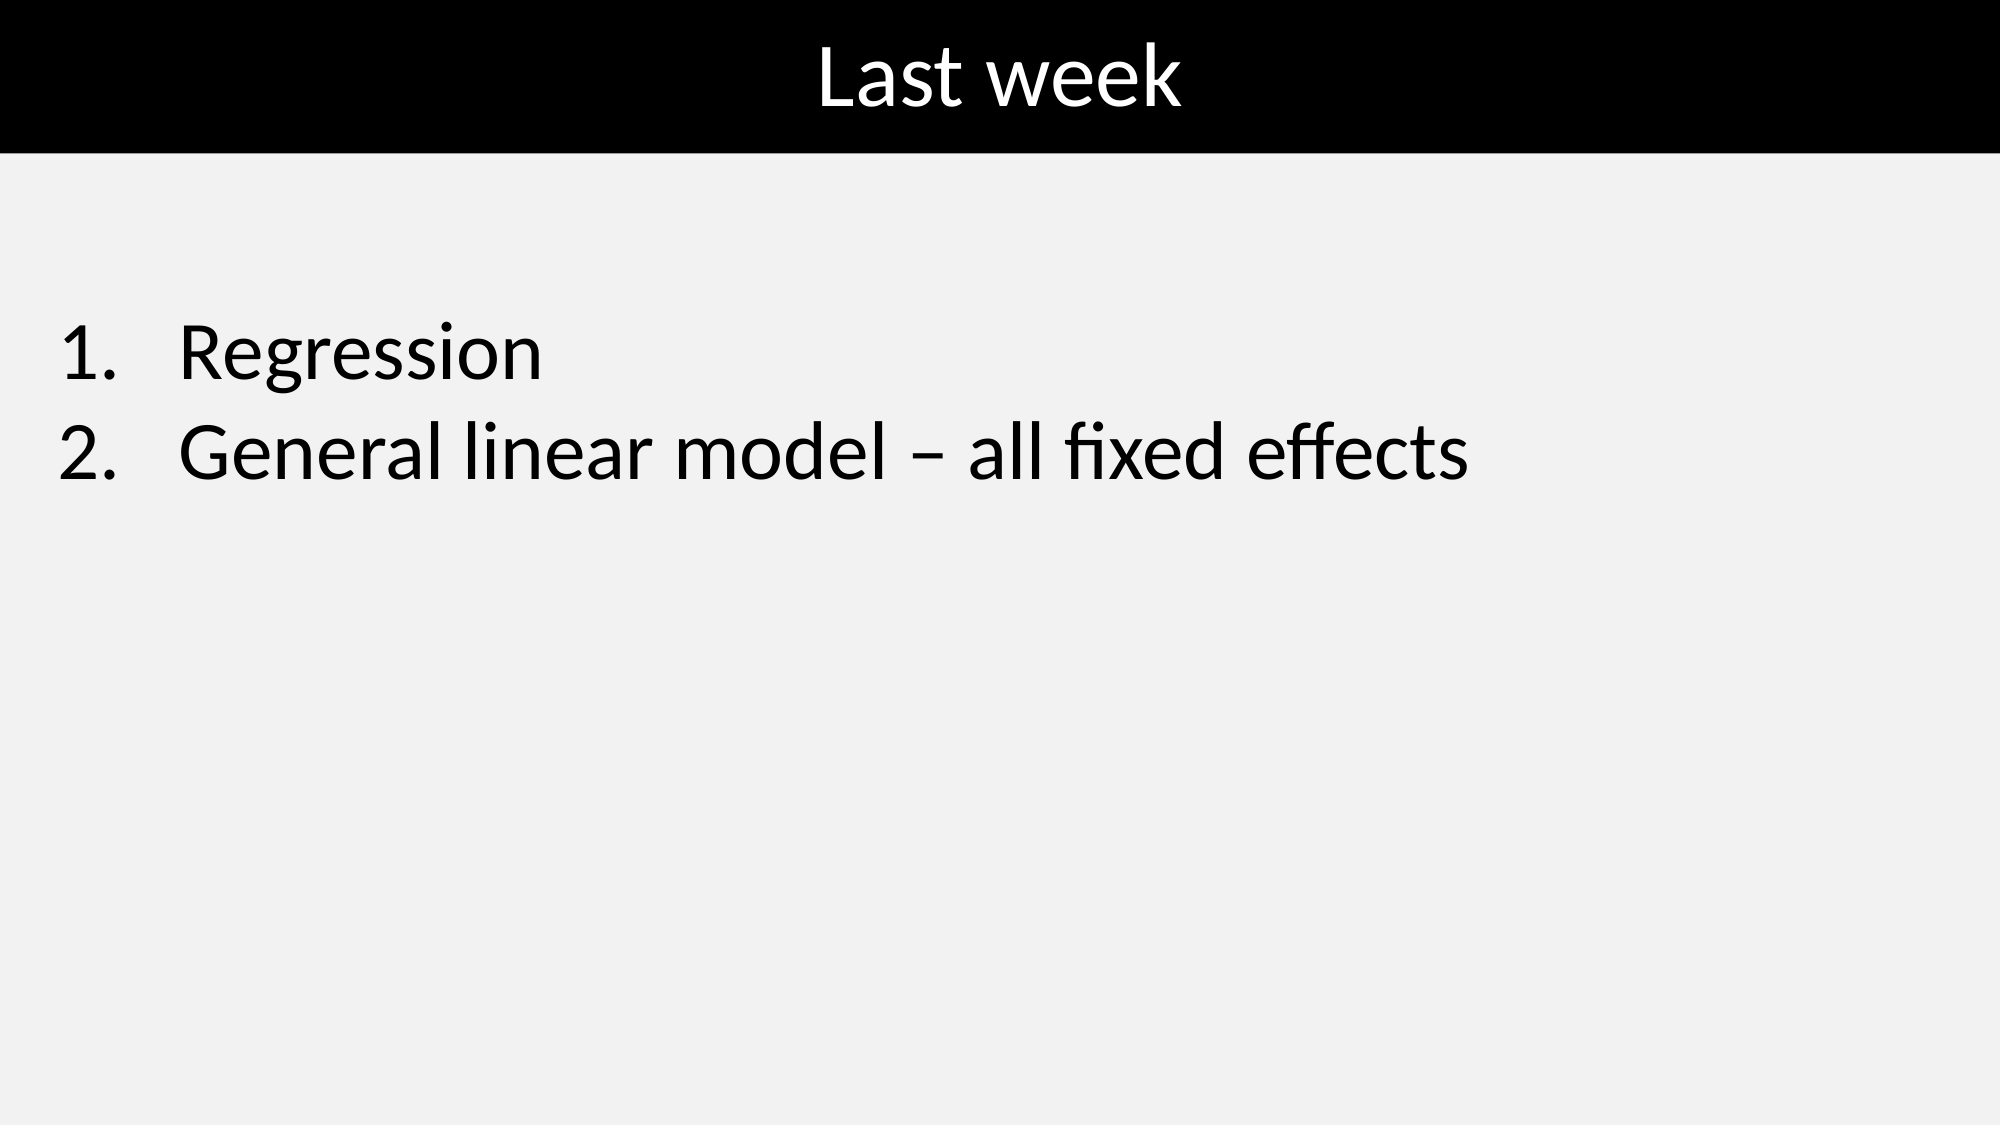

# Last week
Regression
General linear model – all fixed effects